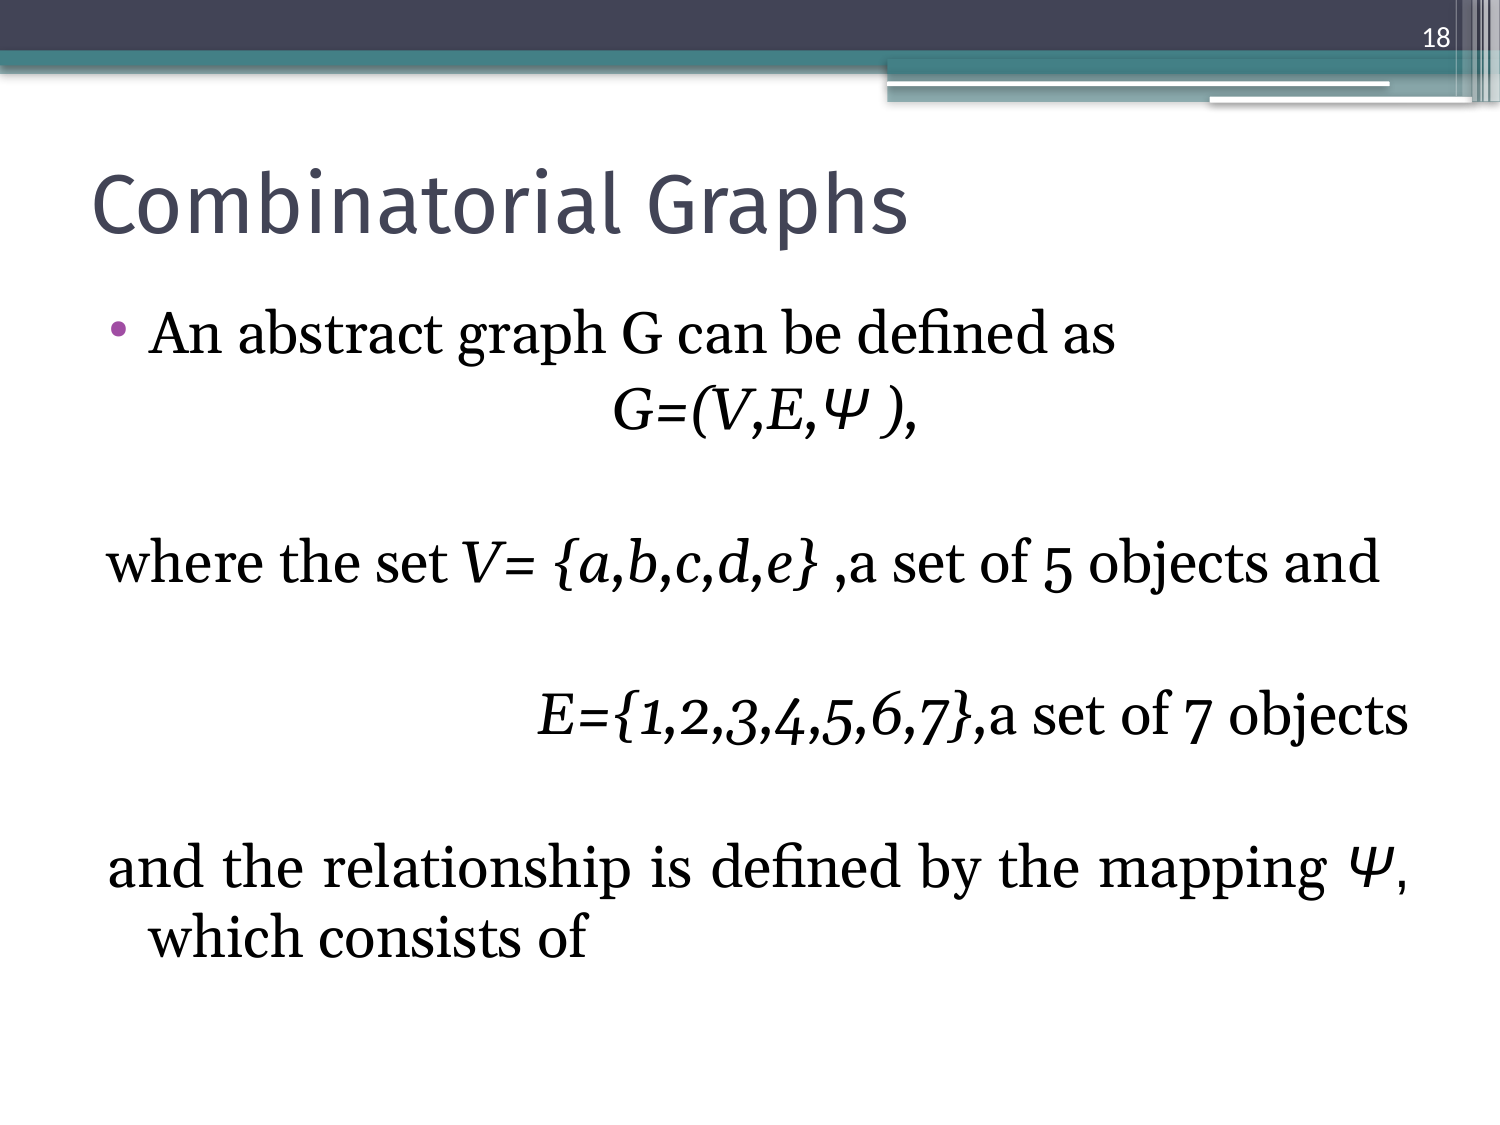

18
# Combinatorial Graphs
An abstract graph G can be defined as
 G=(V,E,Ψ ),

where the set V= {a,b,c,d,e} ,a set of 5 objects and

    		      E={1,2,3,4,5,6,7},a set of 7 objects

and the relationship is defined by the mapping Ψ, which consists of